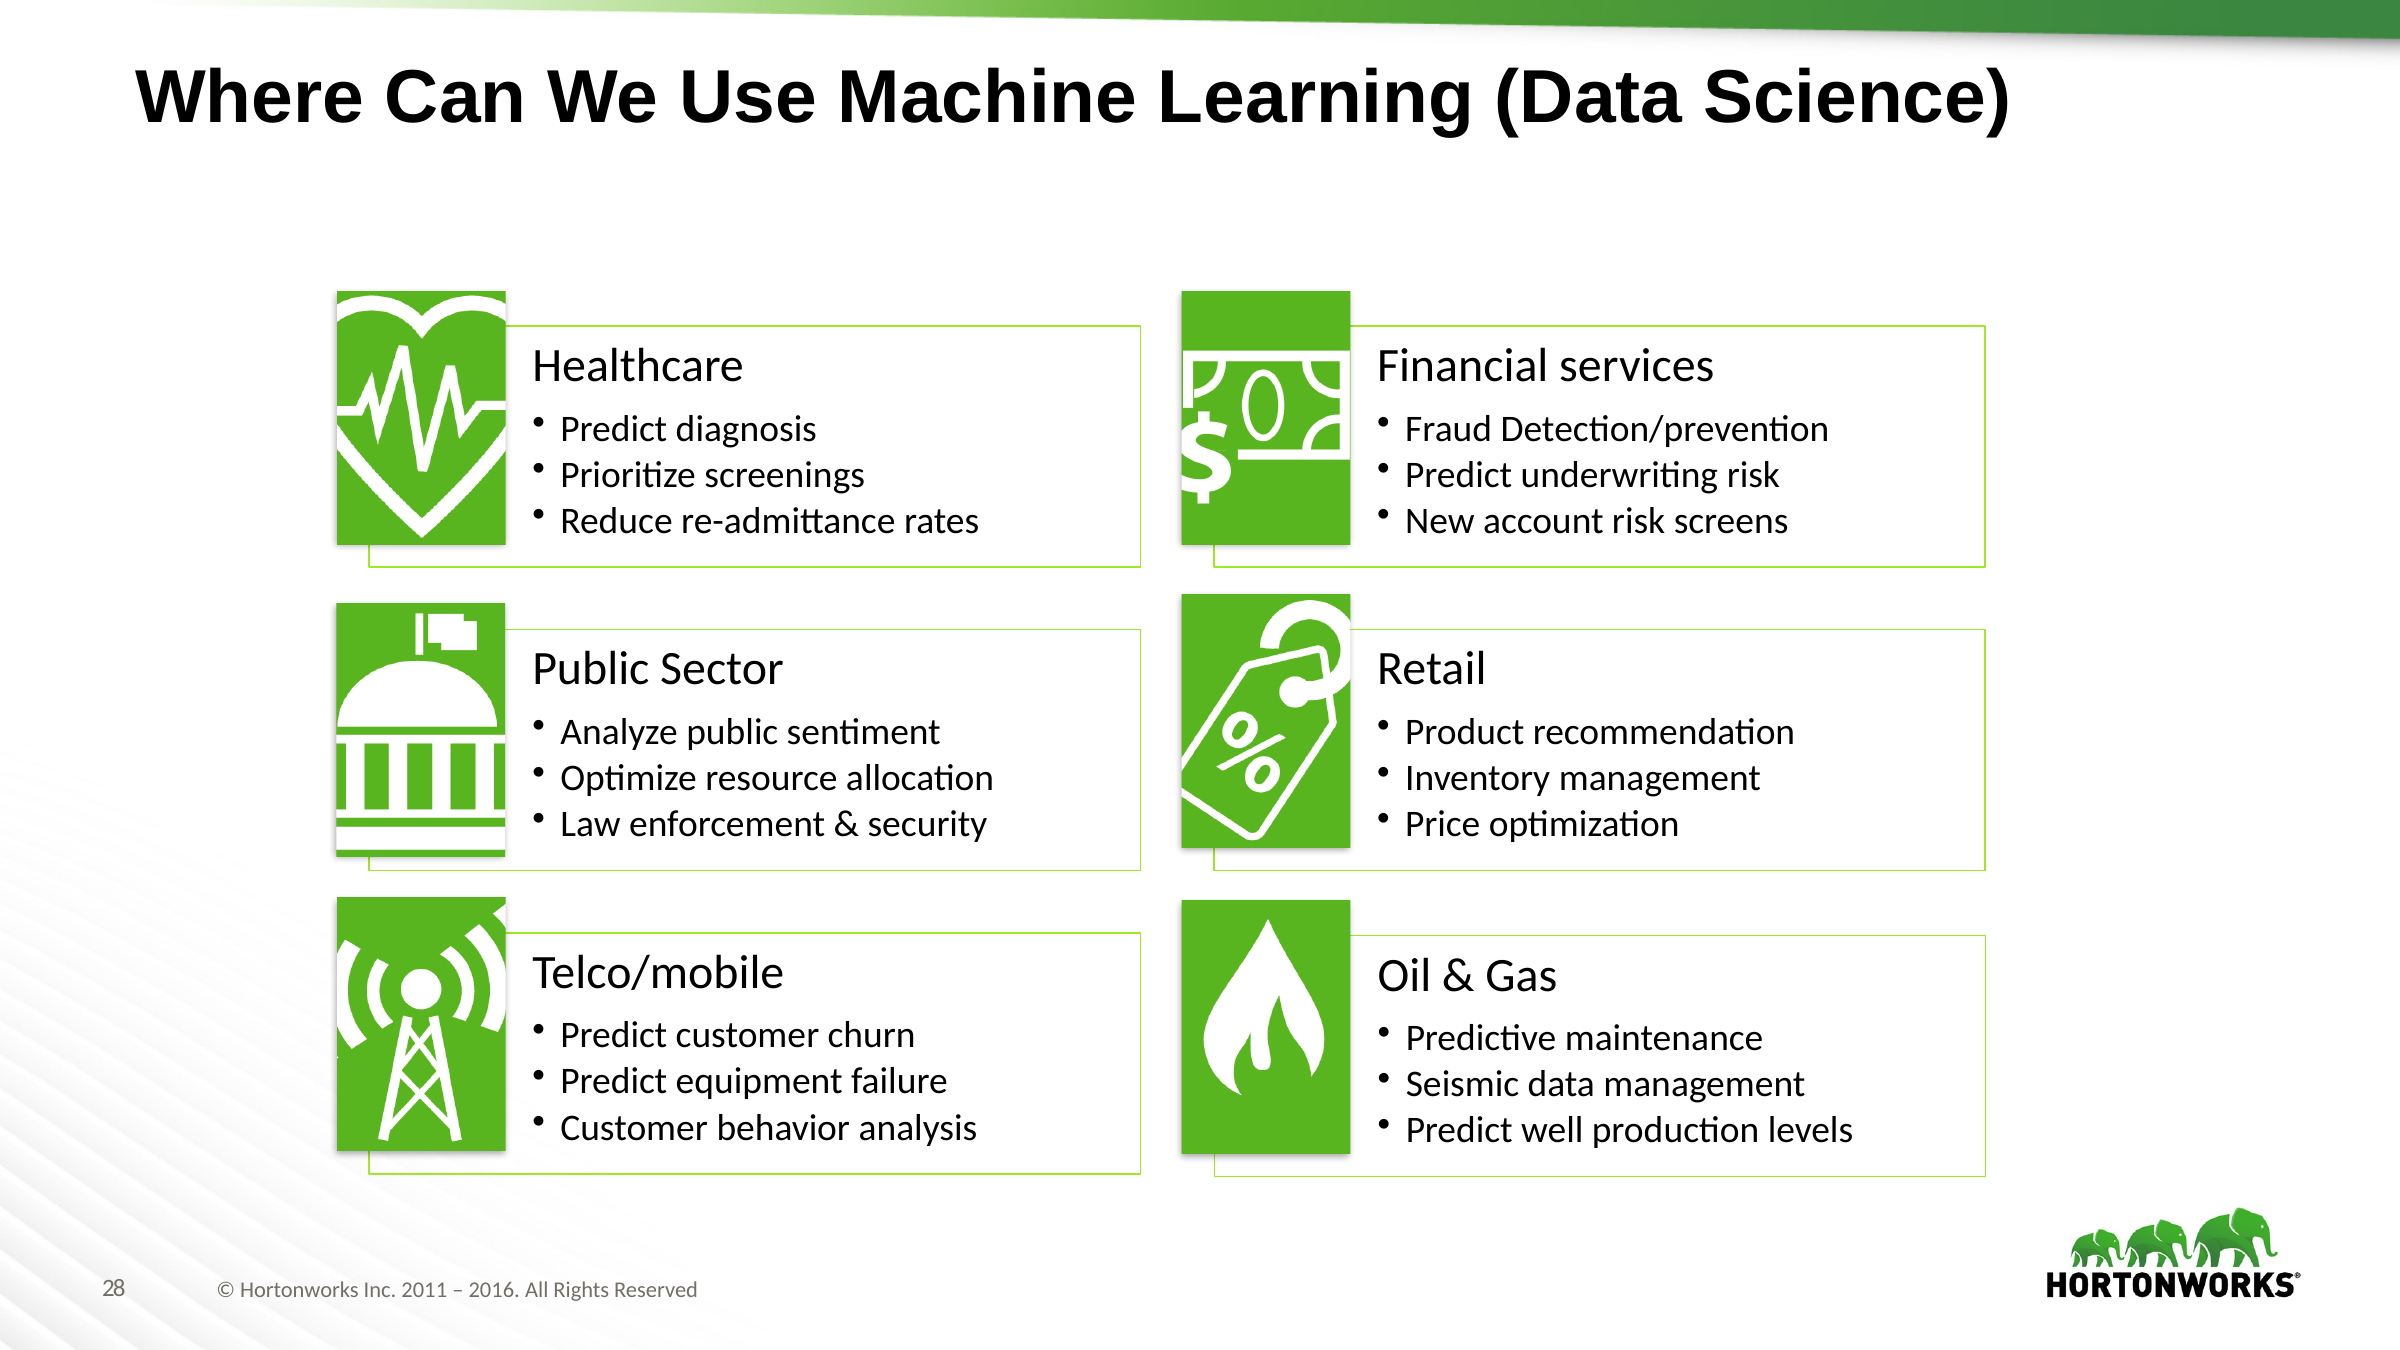

# Where Can We Use Machine Learning (Data Science)
Healthcare
Predict diagnosis
Prioritize screenings
Reduce re-admittance rates
Financial services
Fraud Detection/prevention
Predict underwriting risk
New account risk screens
Public Sector
Analyze public sentiment
Optimize resource allocation
Law enforcement & security
Retail
Product recommendation
Inventory management
Price optimization
Telco/mobile
Predict customer churn
Predict equipment failure
Customer behavior analysis
Oil & Gas
Predictive maintenance
Seismic data management
Predict well production levels